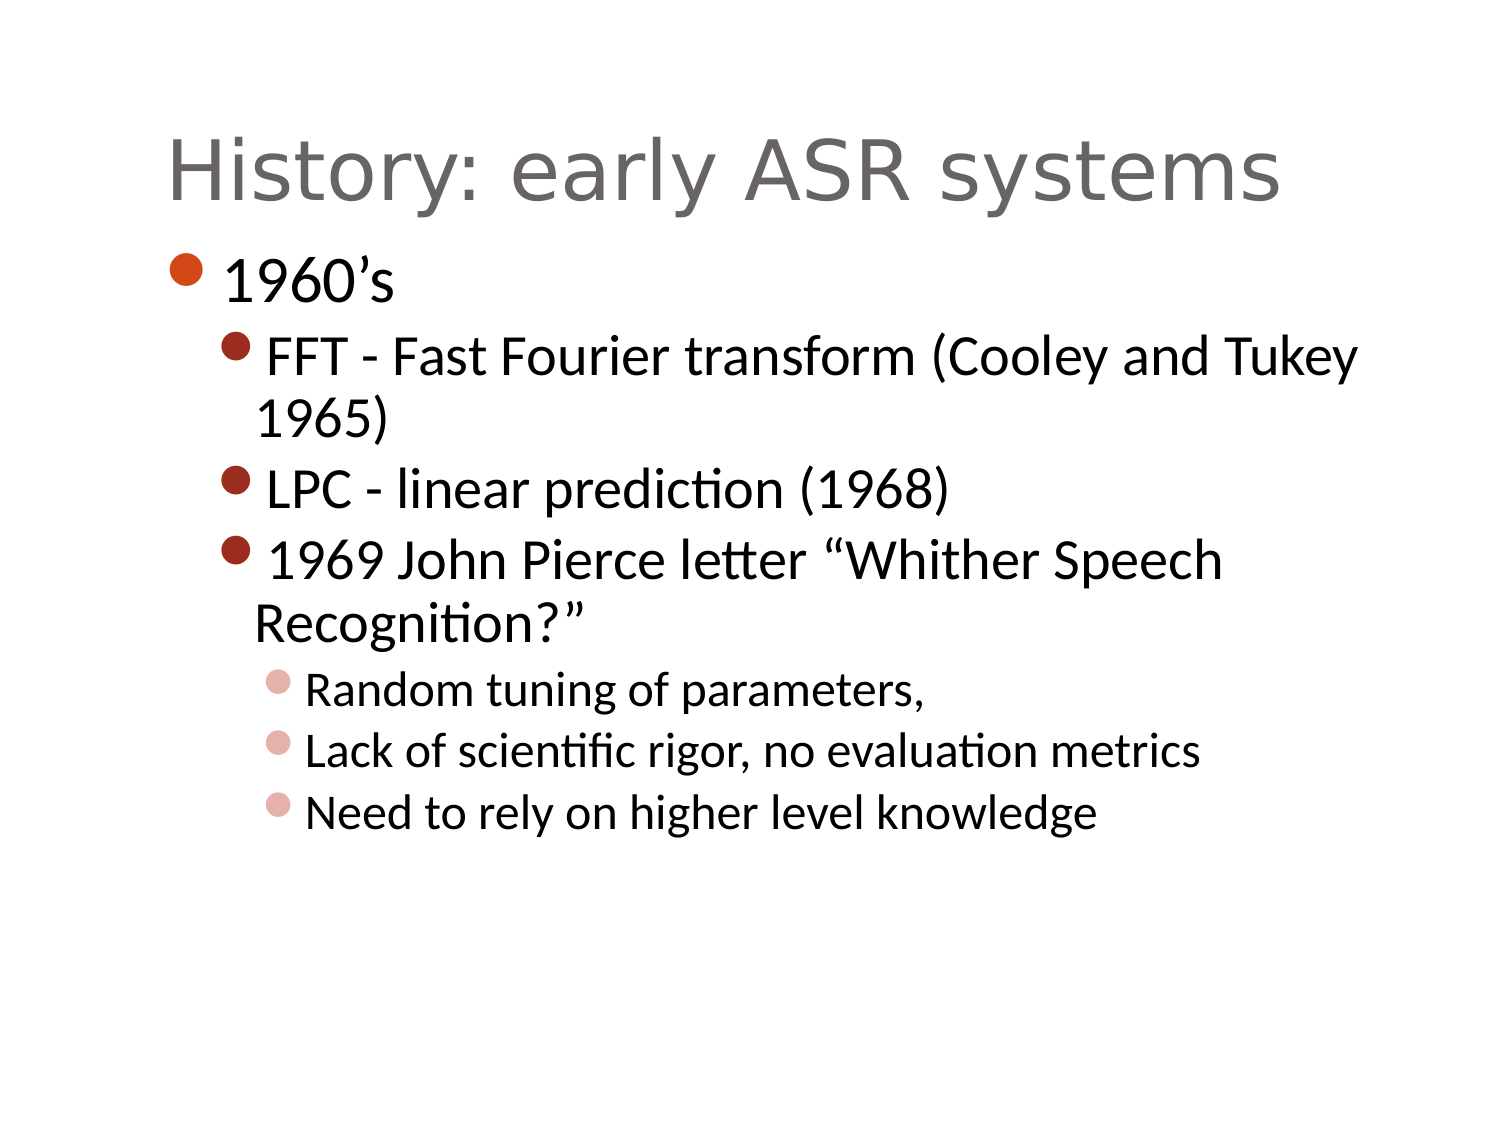

# History: early ASR systems
1960’s
FFT - Fast Fourier transform (Cooley and Tukey 1965)
LPC - linear prediction (1968)
1969 John Pierce letter “Whither Speech Recognition?”
Random tuning of parameters,
Lack of scientific rigor, no evaluation metrics
Need to rely on higher level knowledge